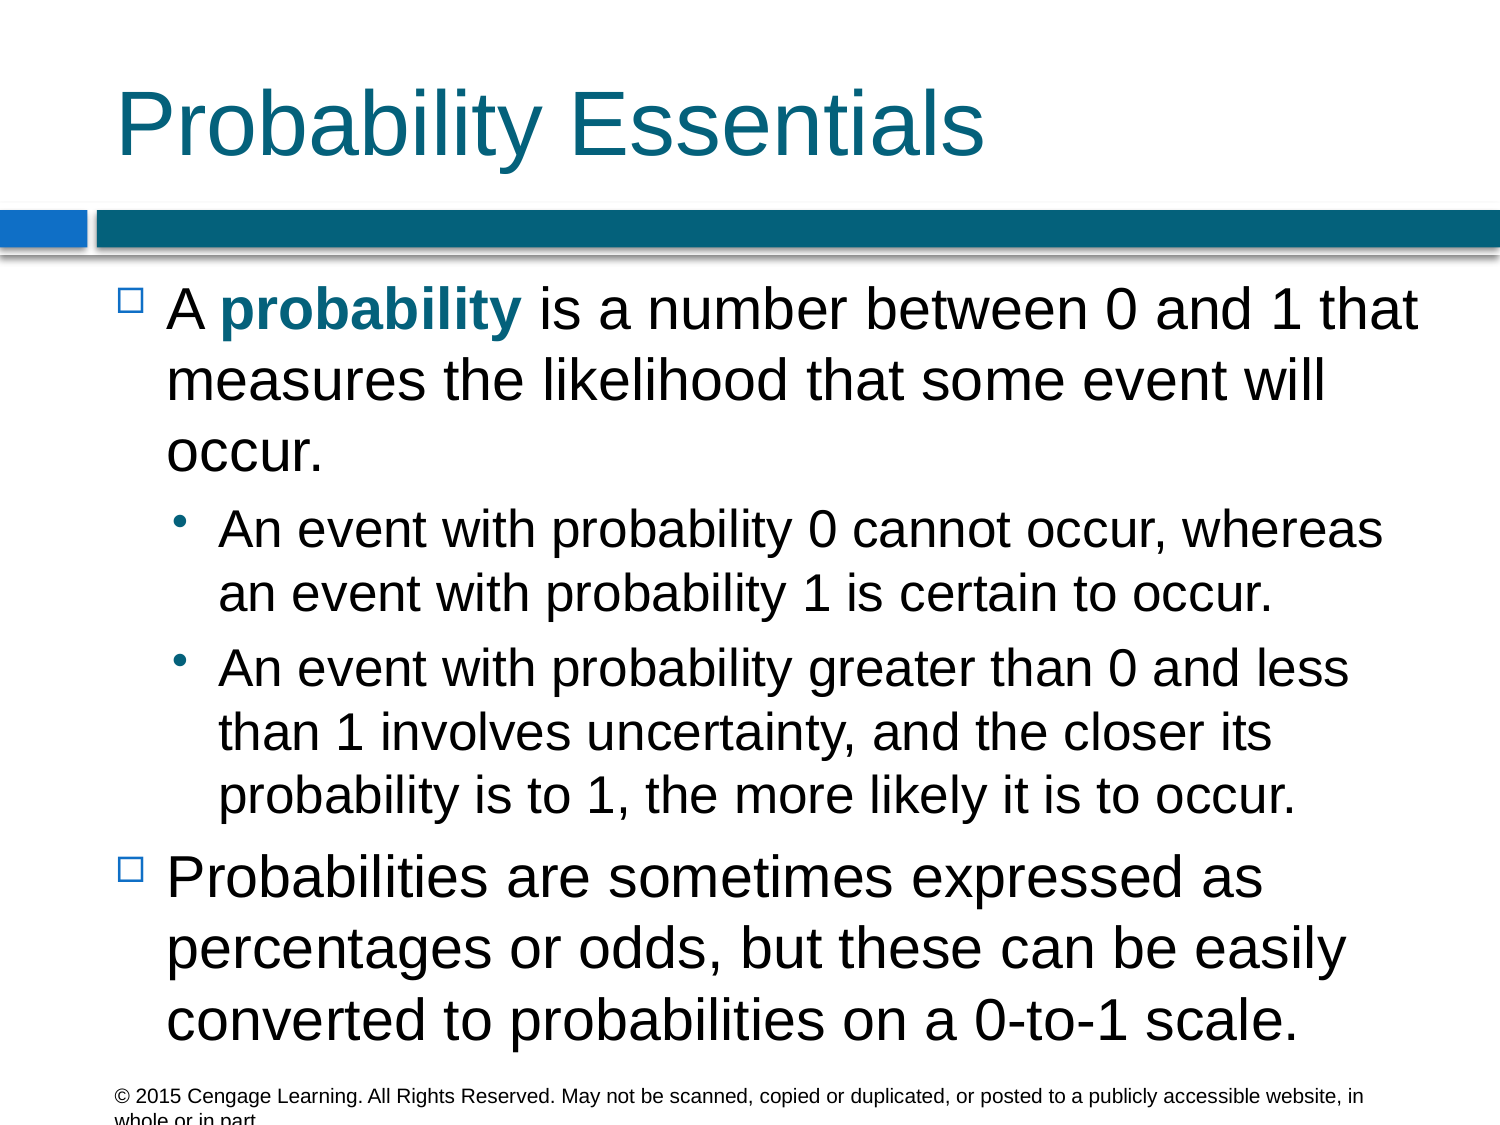

# Probability Essentials
A probability is a number between 0 and 1 that measures the likelihood that some event will occur.
An event with probability 0 cannot occur, whereas an event with probability 1 is certain to occur.
An event with probability greater than 0 and less than 1 involves uncertainty, and the closer its probability is to 1, the more likely it is to occur.
Probabilities are sometimes expressed as percentages or odds, but these can be easily converted to probabilities on a 0-to-1 scale.